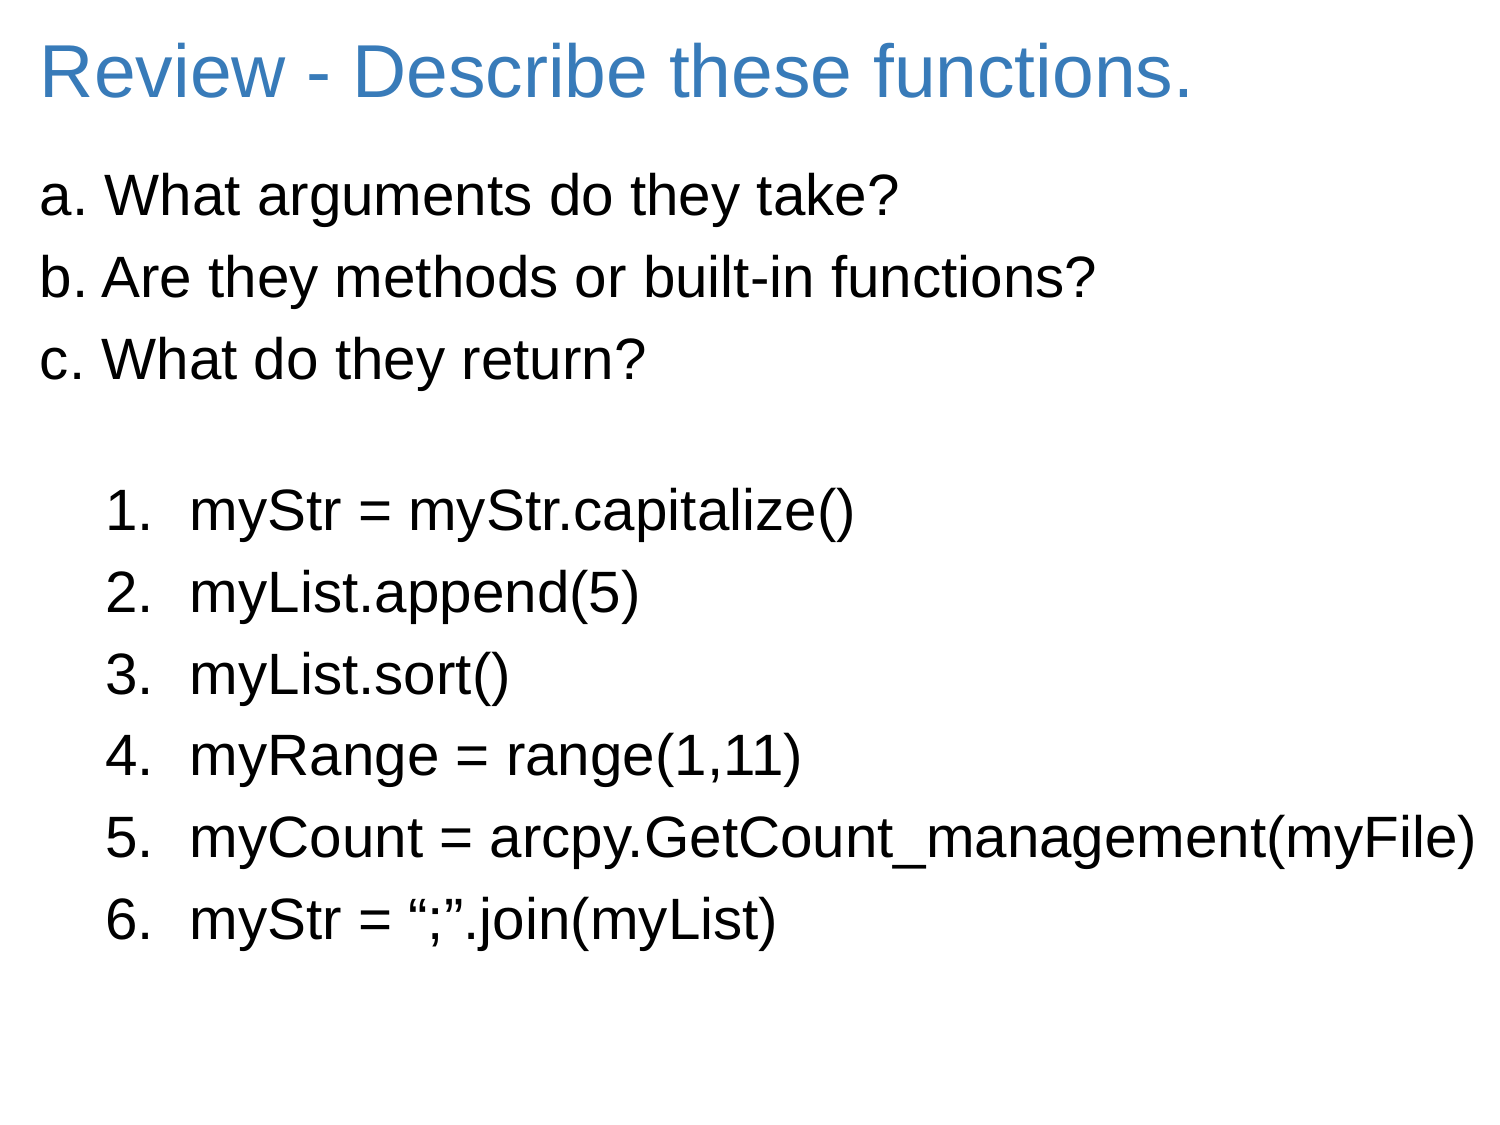

# Review - Describe these functions.
a. What arguments do they take?
b. Are they methods or built-in functions?
c. What do they return?
myStr = myStr.capitalize()
myList.append(5)
myList.sort()
myRange = range(1,11)
myCount = arcpy.GetCount_management(myFile)
myStr = “;”.join(myList)